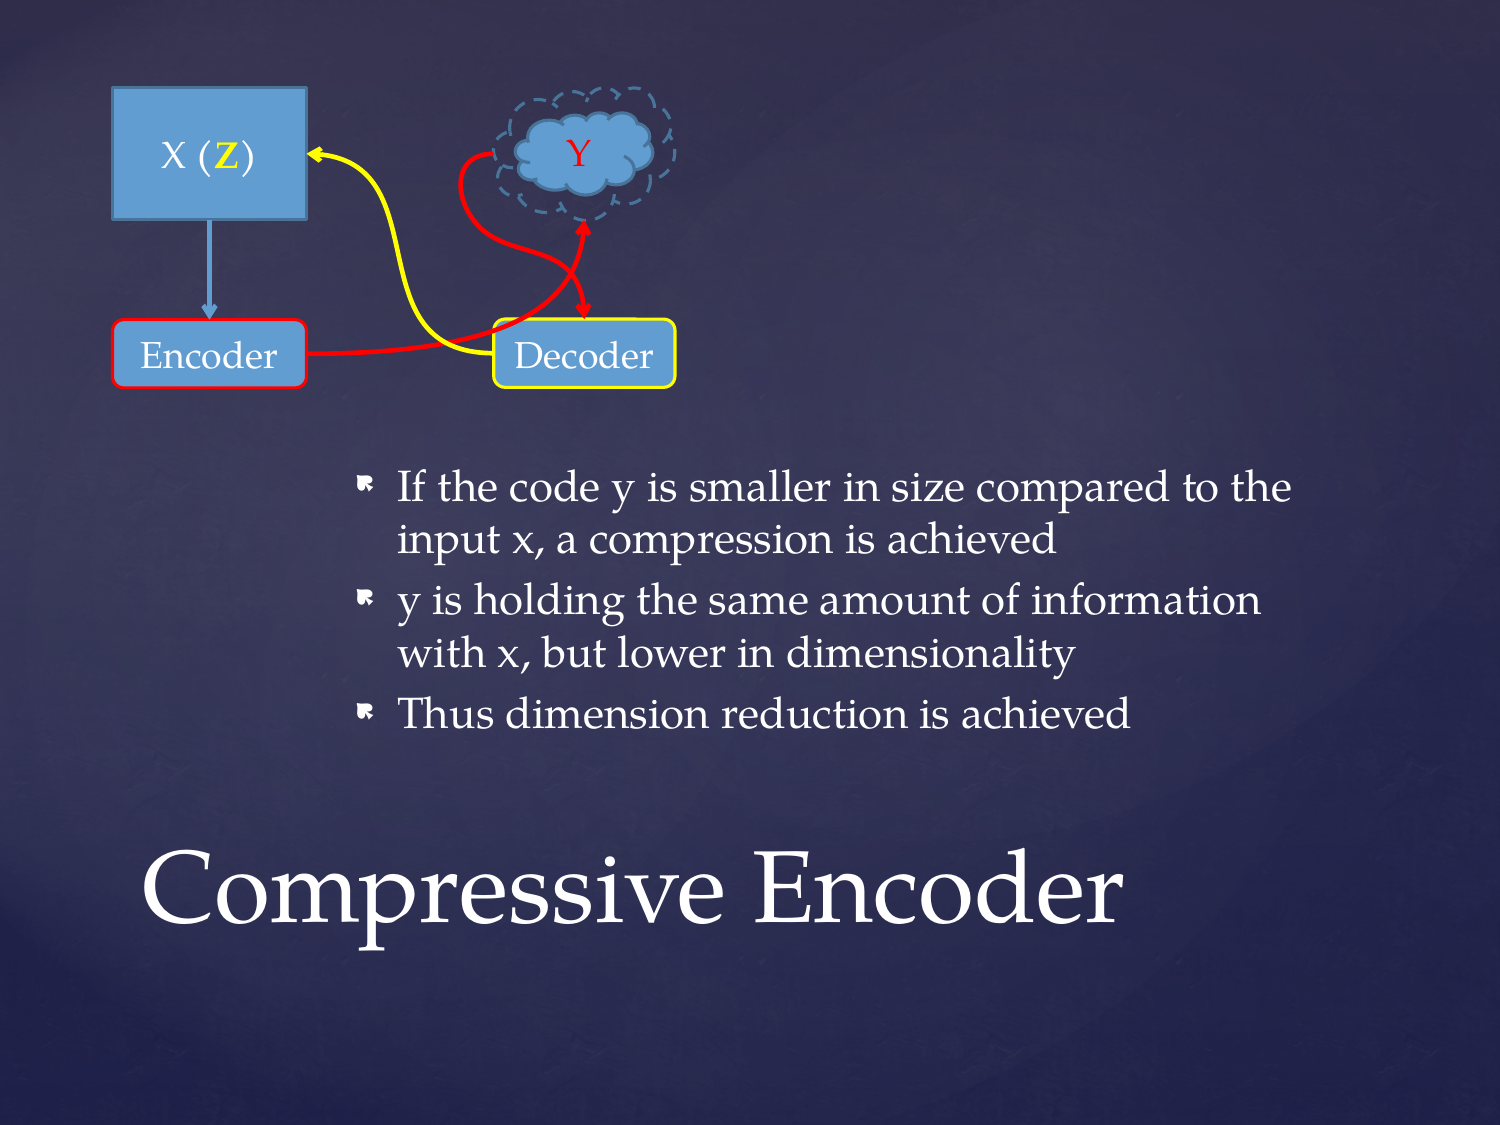

X (Z)

Y
Decoder
Encoder
If the code y is smaller in size compared to the input x, a compression is achieved
y is holding the same amount of information with x, but lower in dimensionality
Thus dimension reduction is achieved
# Compressive Encoder